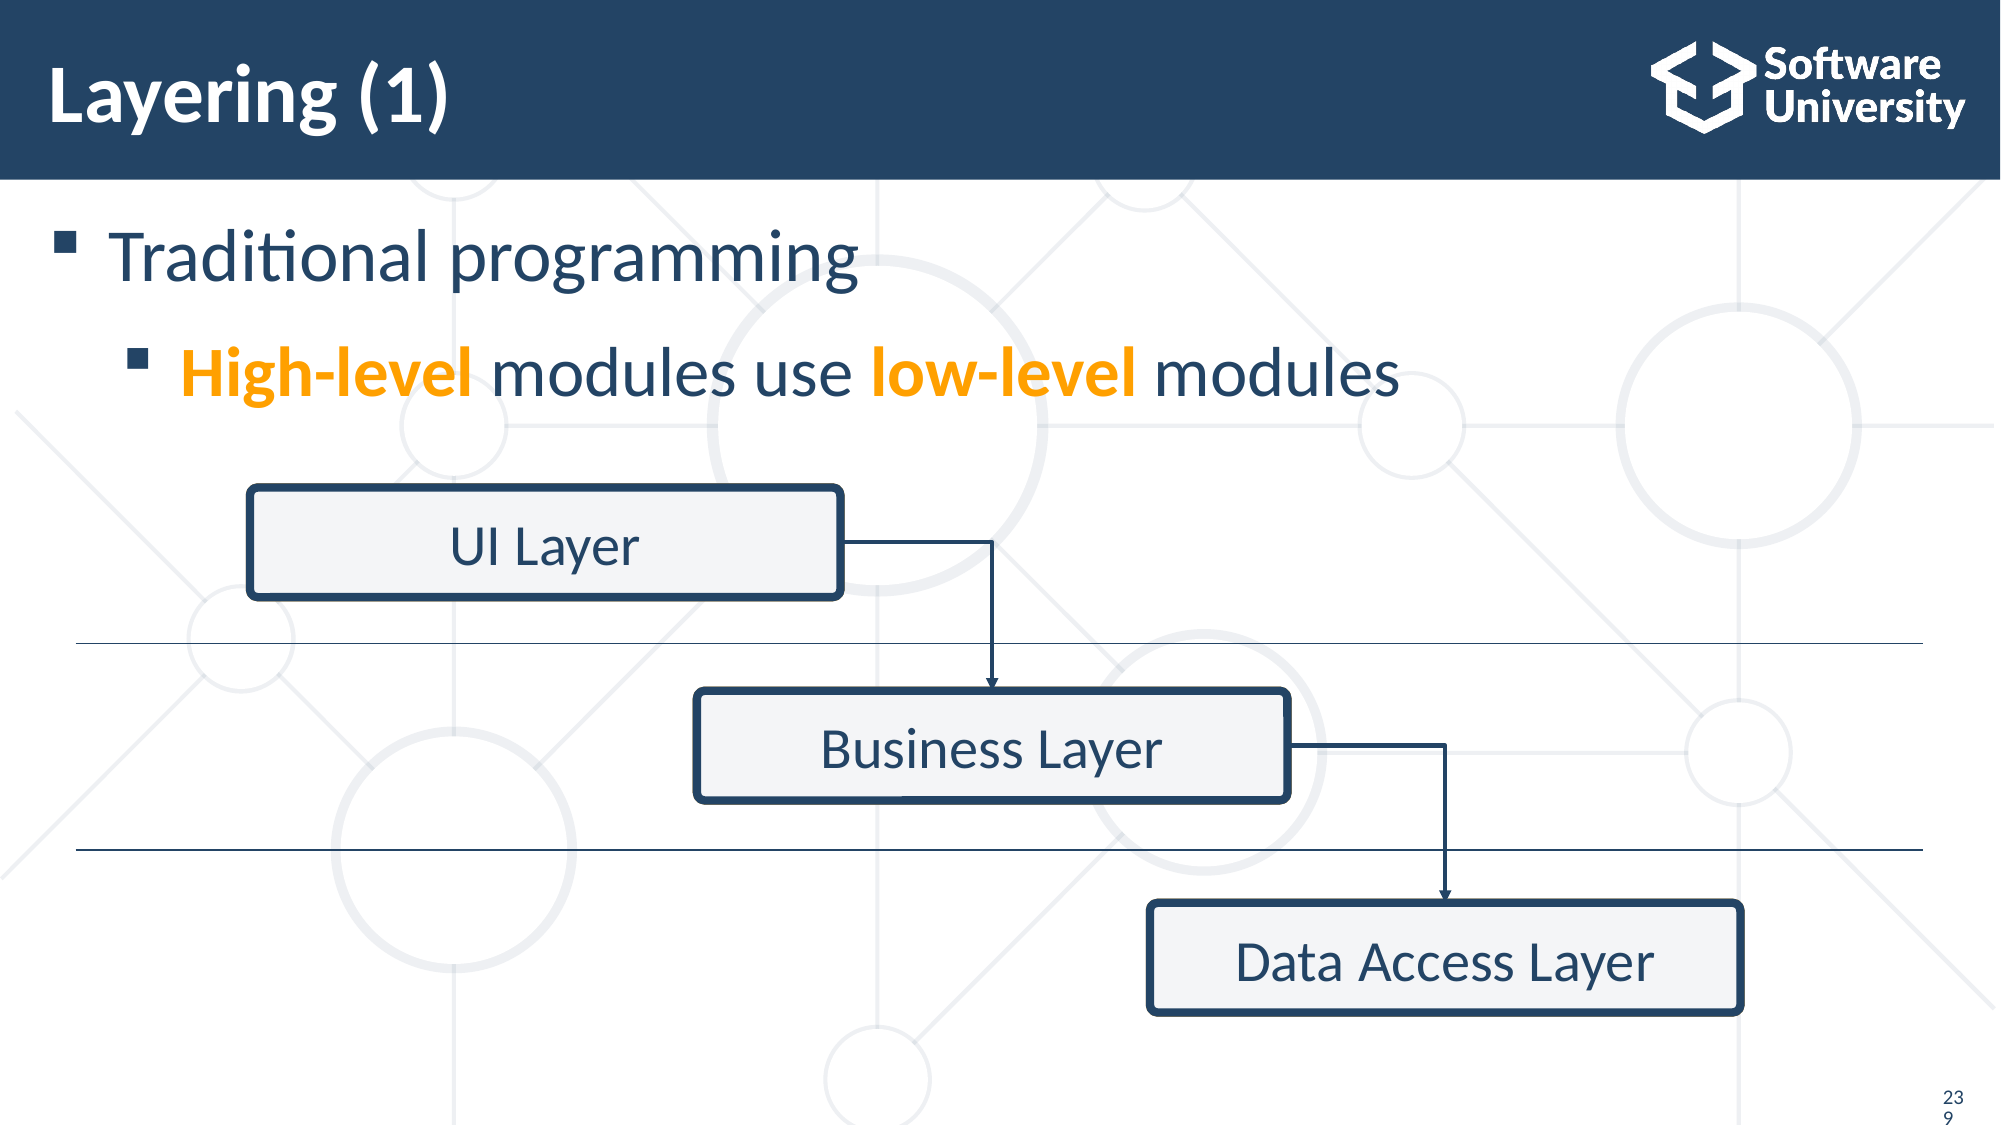

# Layering (1)
Traditional programming
High-level modules use low-level modules
UI Layer
Business Layer
Data Access Layer
UI Layer
Business Layer
Data Access Layer
239